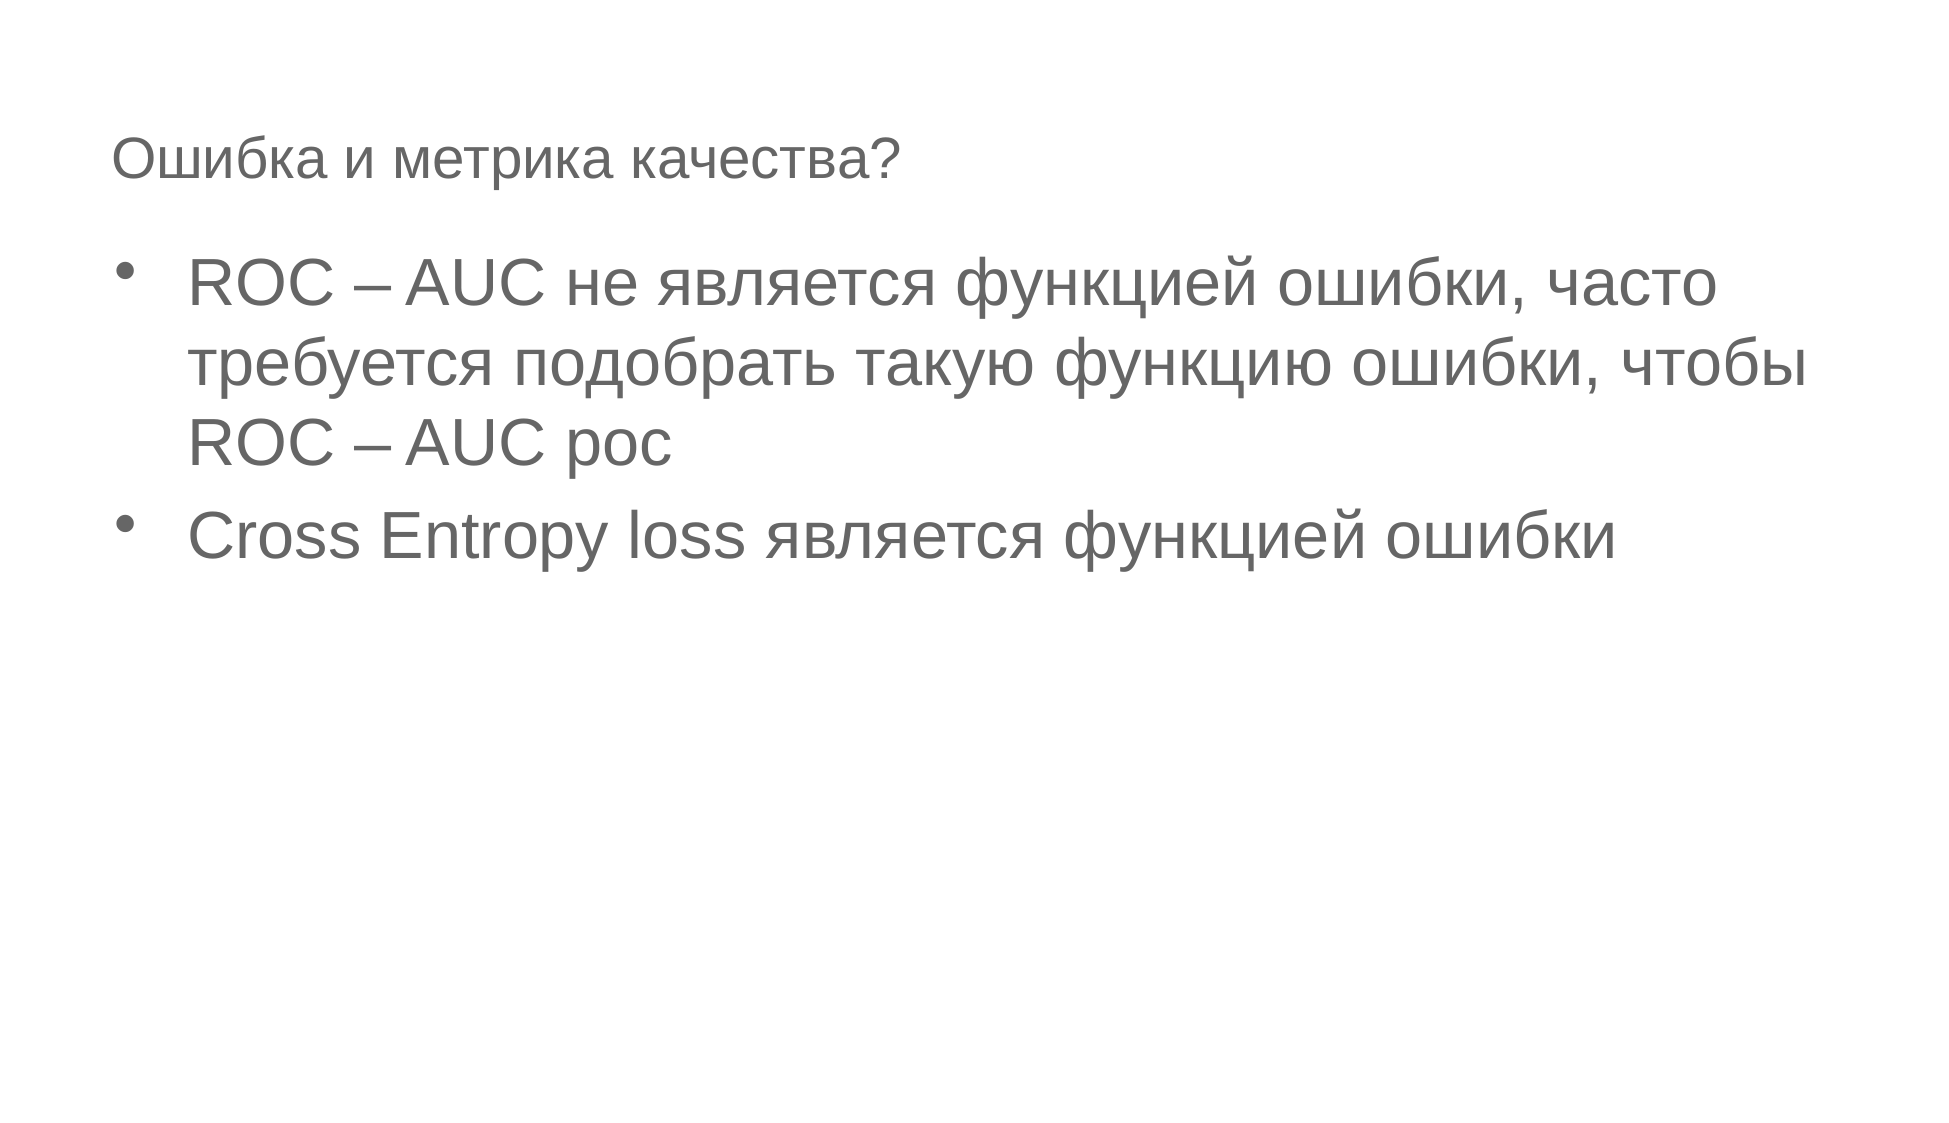

# Ошибка и метрика качества?
ROC – AUC не является функцией ошибки, часто требуется подобрать такую функцию ошибки, чтобы ROC – AUC рос
Cross Entropy loss является функцией ошибки